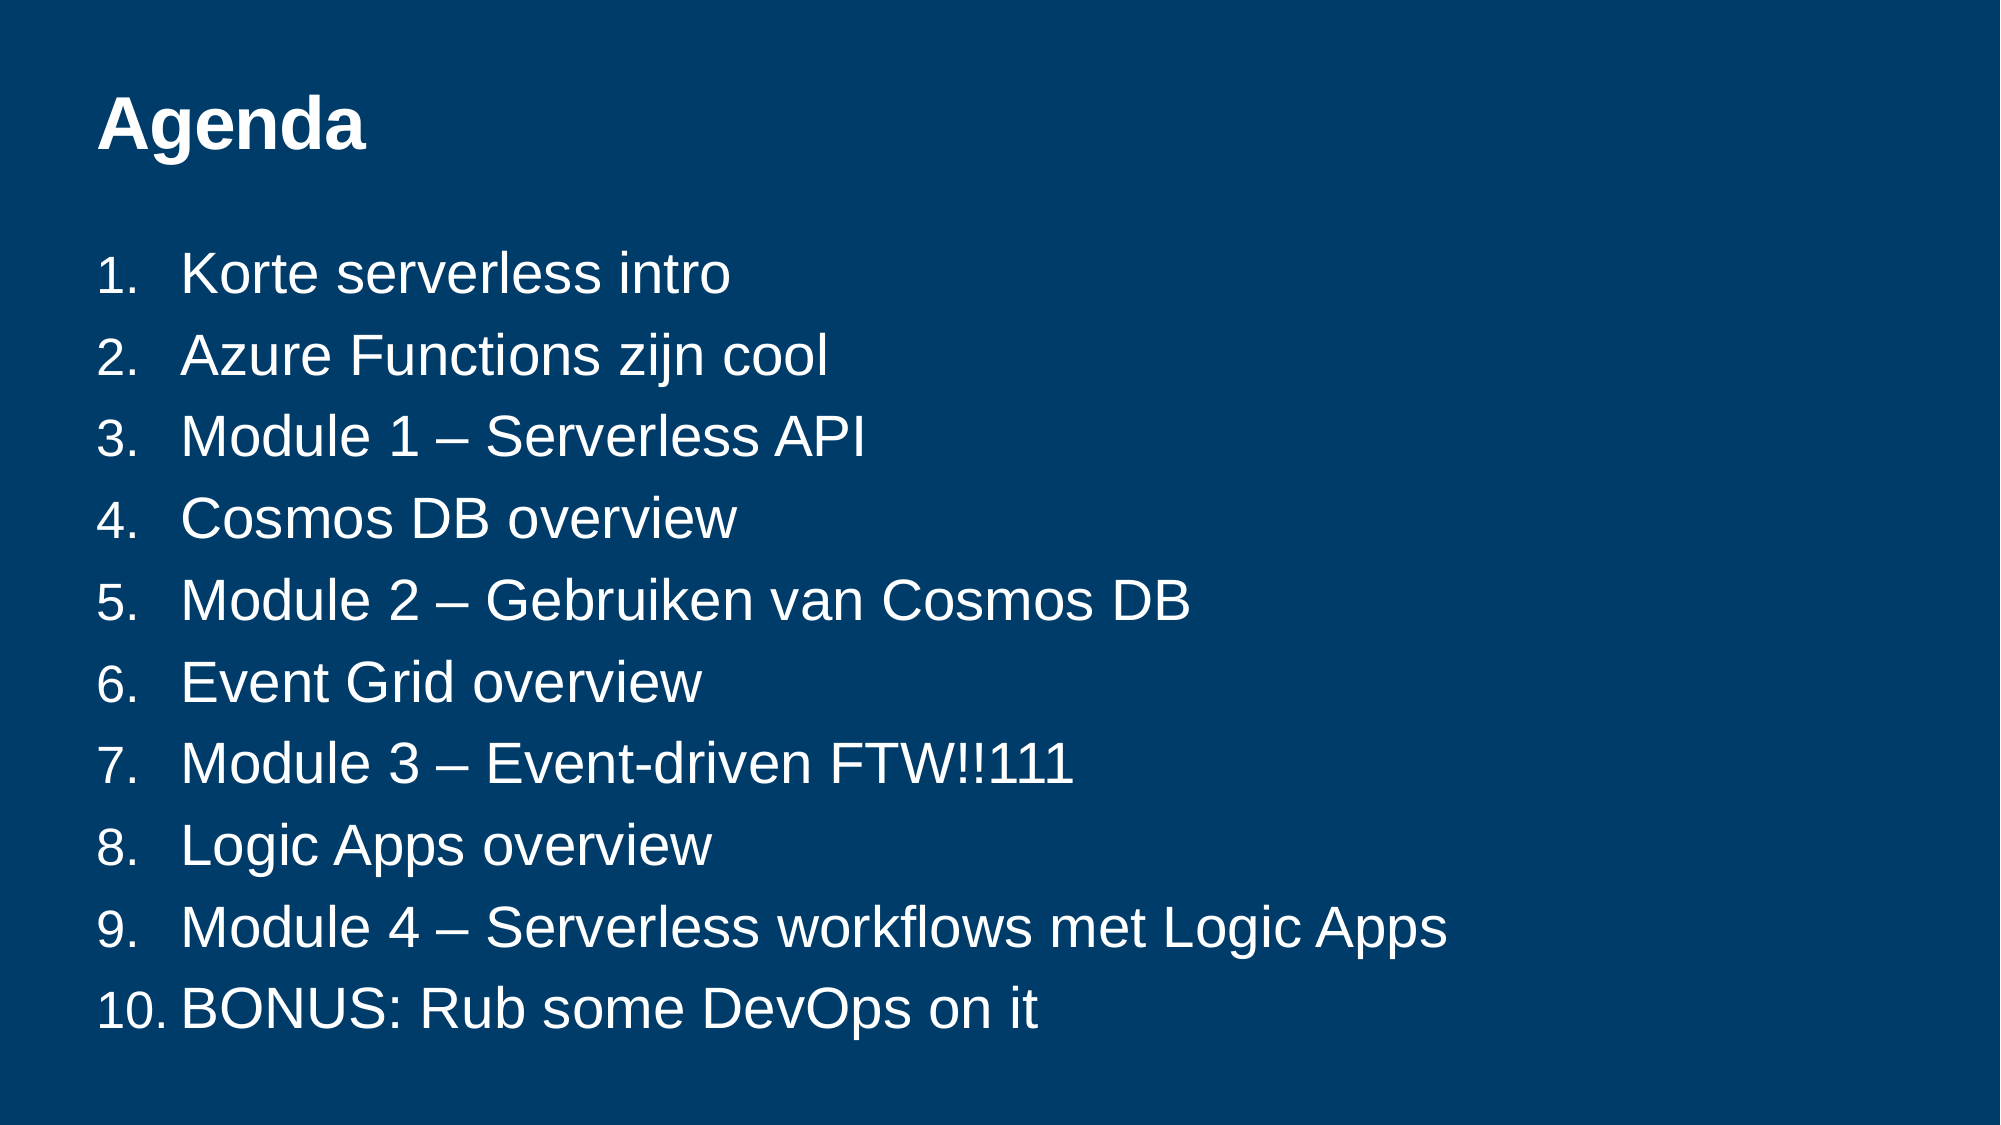

# Agenda
Korte serverless intro
Azure Functions zijn cool
Module 1 – Serverless API
Cosmos DB overview
Module 2 – Gebruiken van Cosmos DB
Event Grid overview
Module 3 – Event-driven FTW!!111
Logic Apps overview
Module 4 – Serverless workflows met Logic Apps
BONUS: Rub some DevOps on it